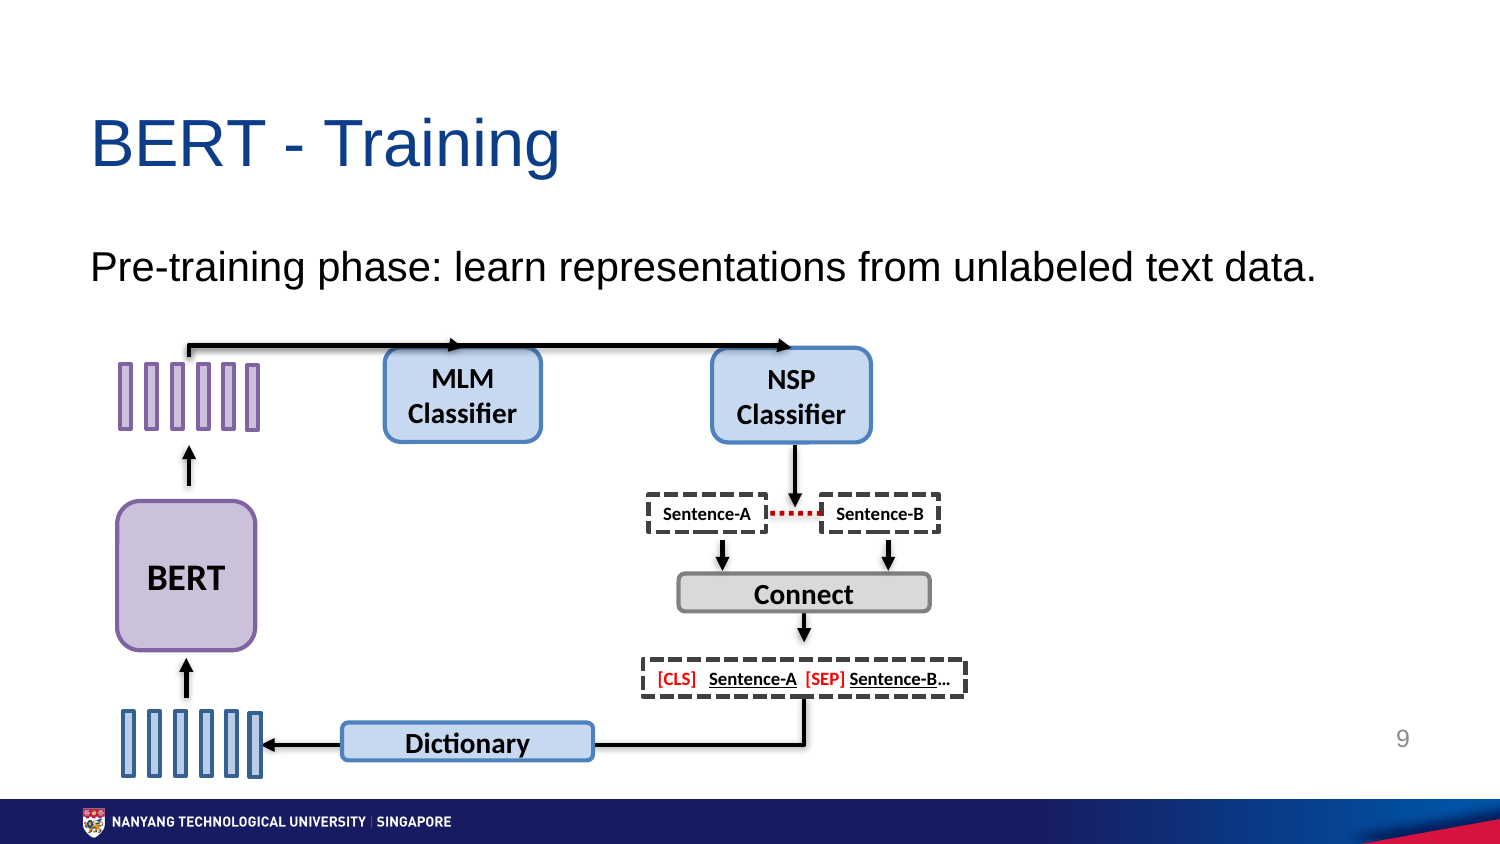

# BERT - Training
Pre-training phase: learn representations from unlabeled text data.
MLM
Classifier
NSP
Classifier

Sentence-A
Sentence-B
BERT
Connect
[CLS]   Sentence-A  [SEP] Sentence-B…

9
Dictionary